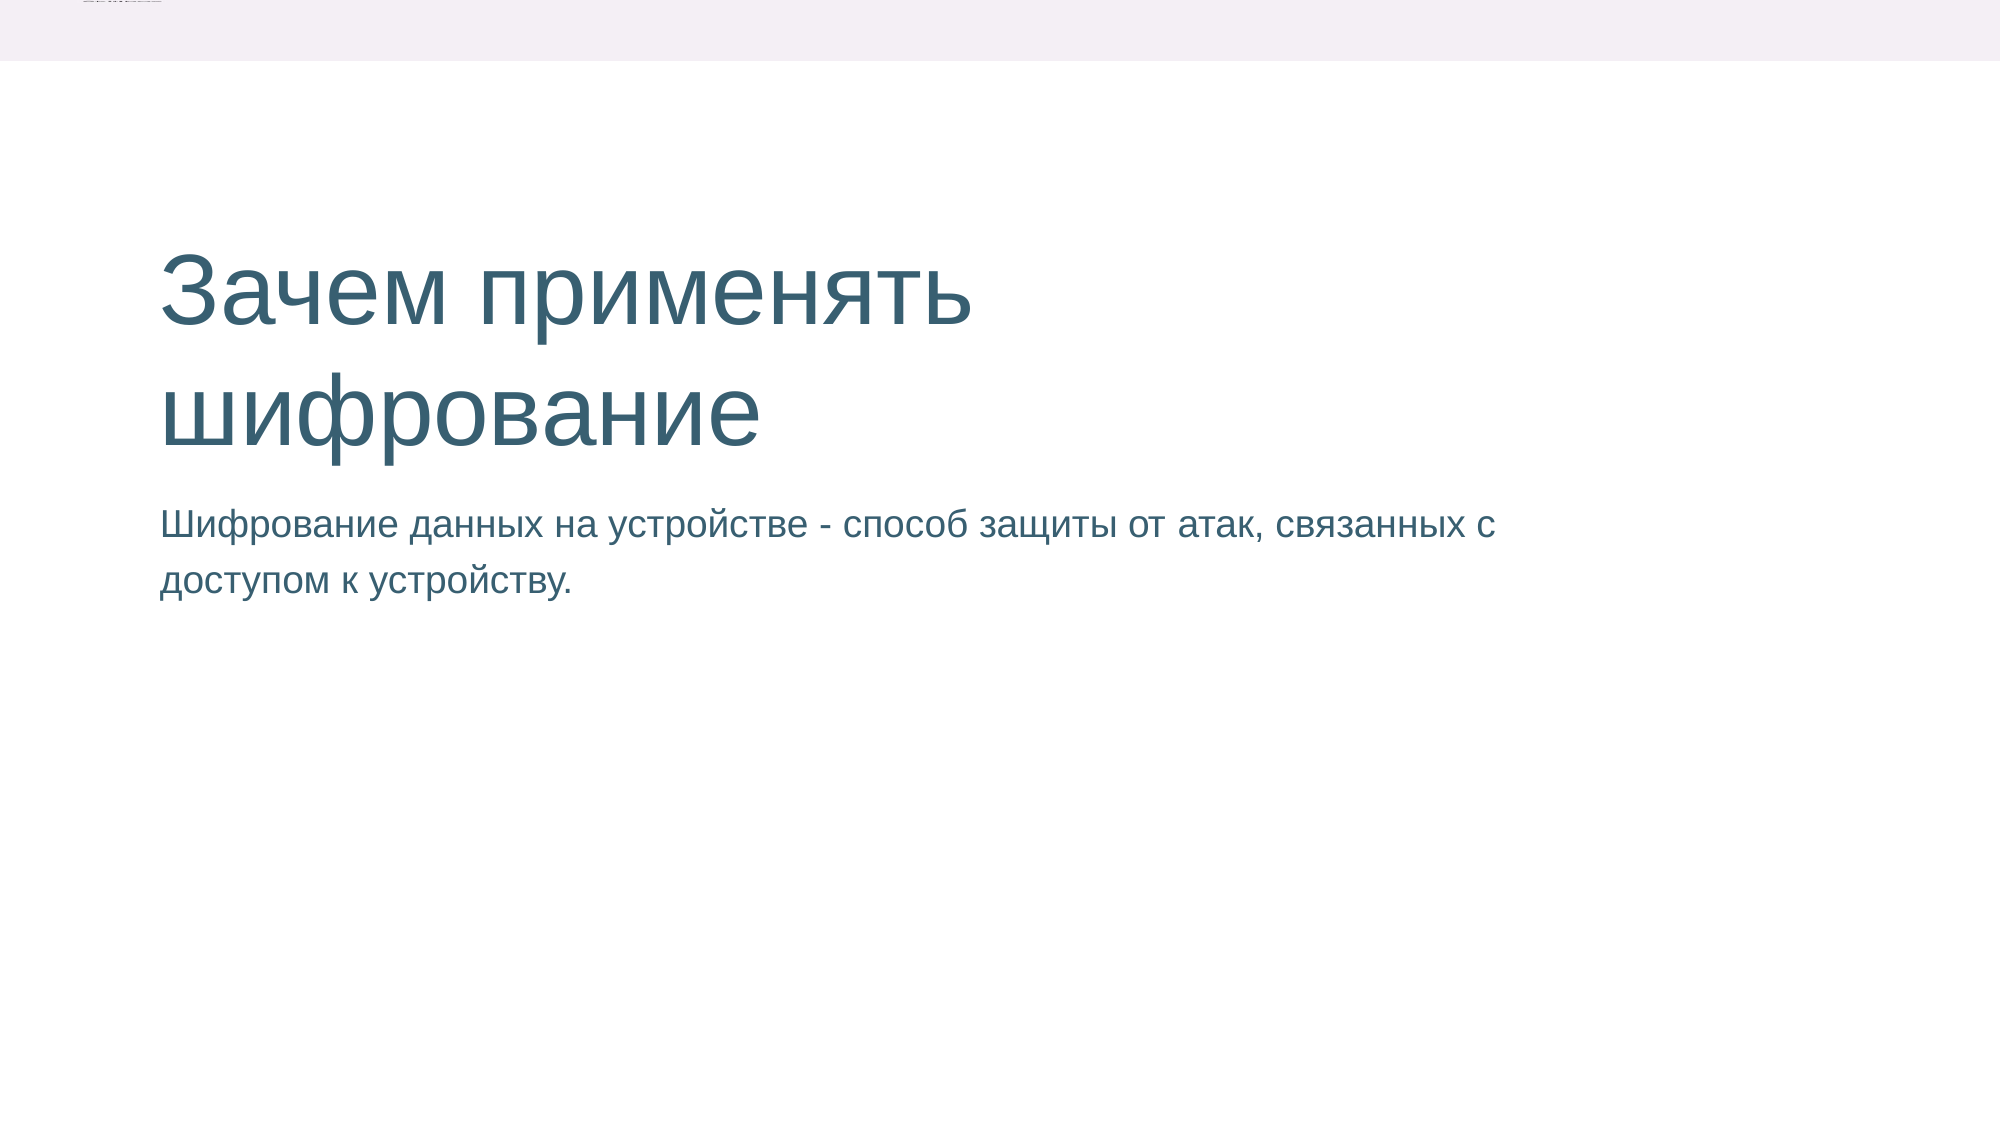

Зачем применять
шифрование
Шифрование данных на устройстве - способ защиты от атак, связанных с
доступом к устройству.